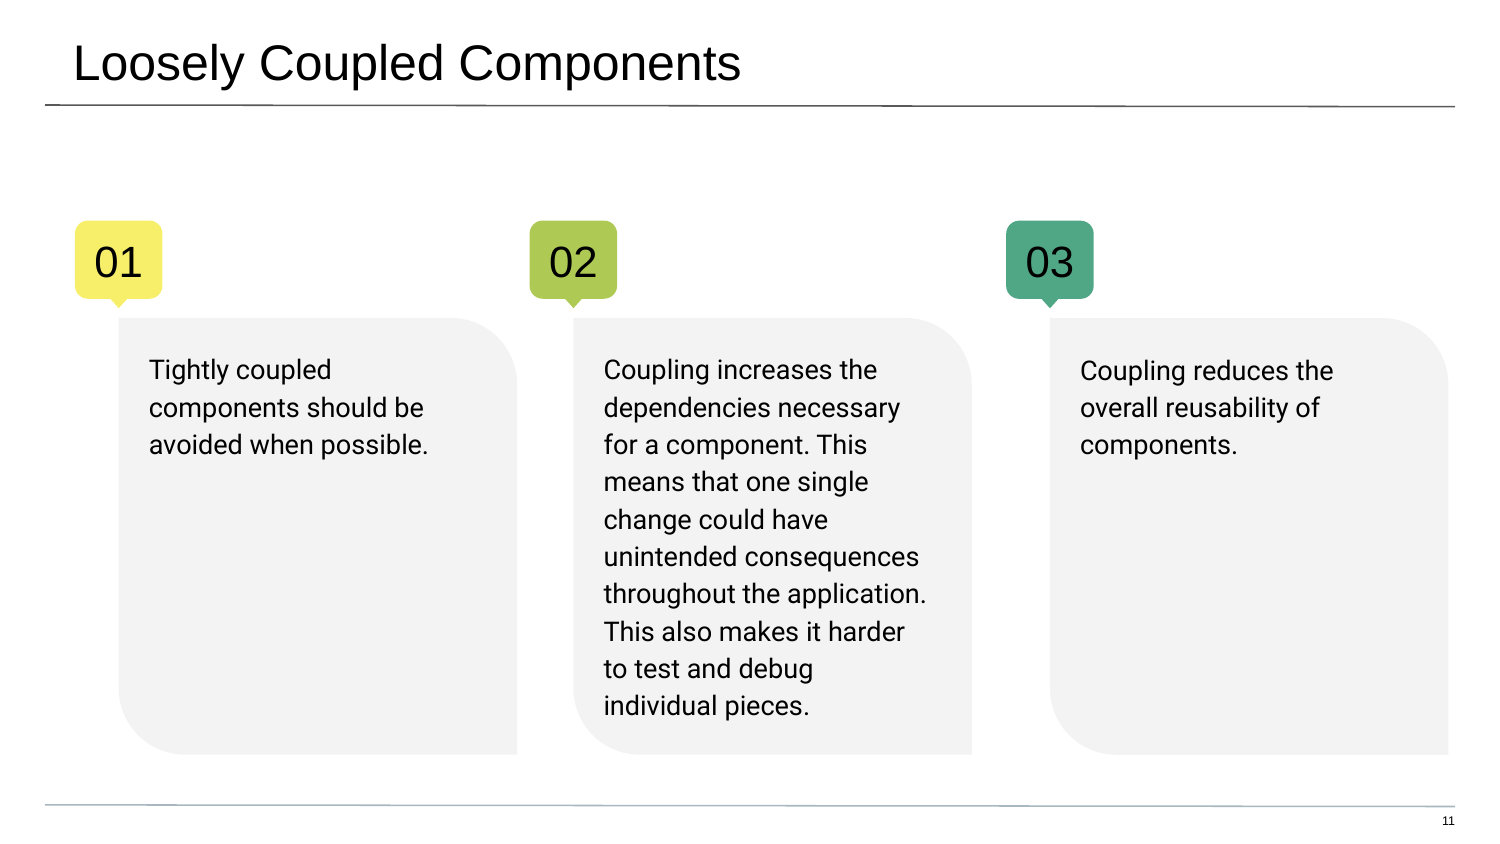

# Loosely Coupled Components

Tightly coupled components should be avoided when possible.
Coupling increases the dependencies necessary for a component. This means that one single change could have unintended consequences throughout the application. This also makes it harder to test and debug individual pieces.
Coupling reduces the overall reusability of components.

11